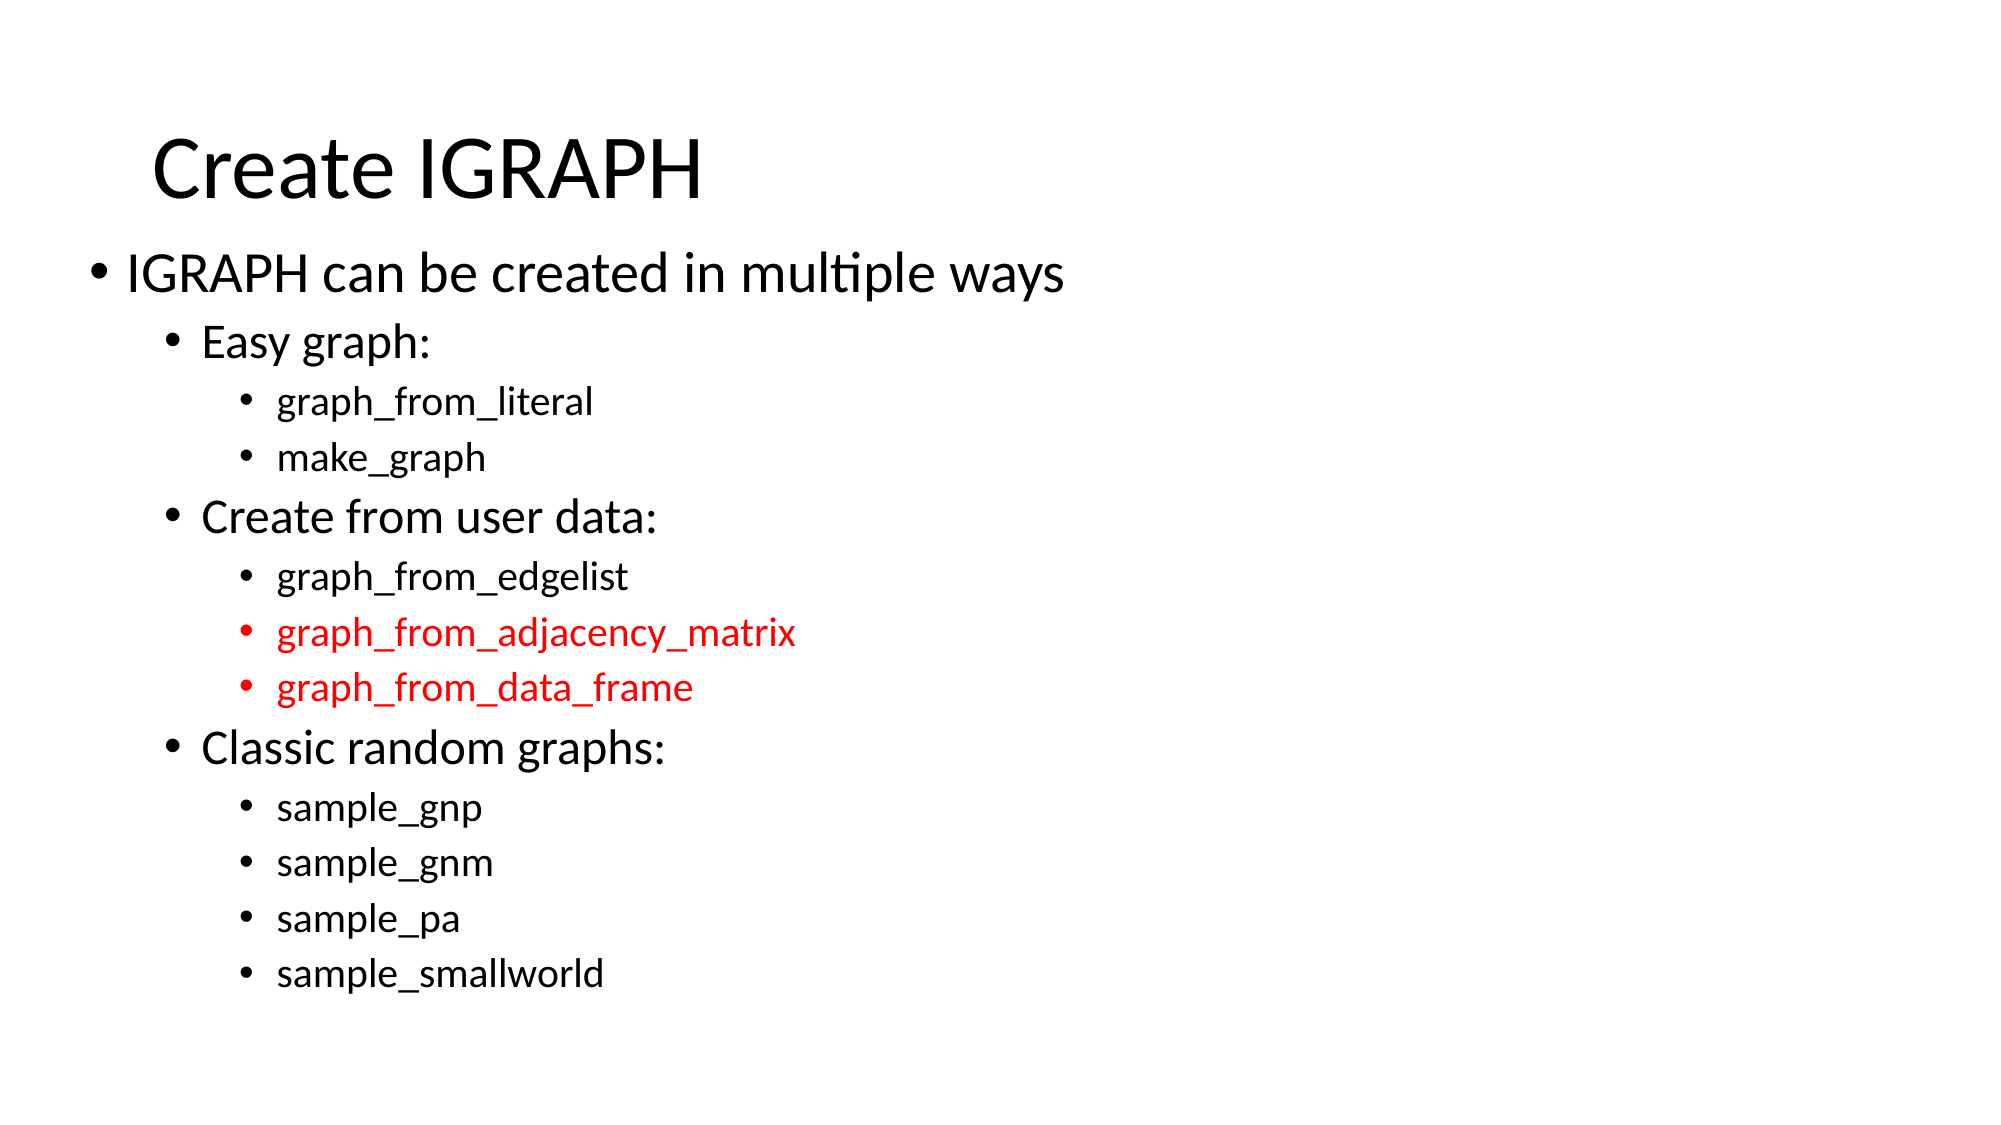

# Create IGRAPH
IGRAPH can be created in multiple ways
Easy graph:
graph_from_literal
make_graph
Create from user data:
graph_from_edgelist
graph_from_adjacency_matrix
graph_from_data_frame
Classic random graphs:
sample_gnp
sample_gnm
sample_pa
sample_smallworld